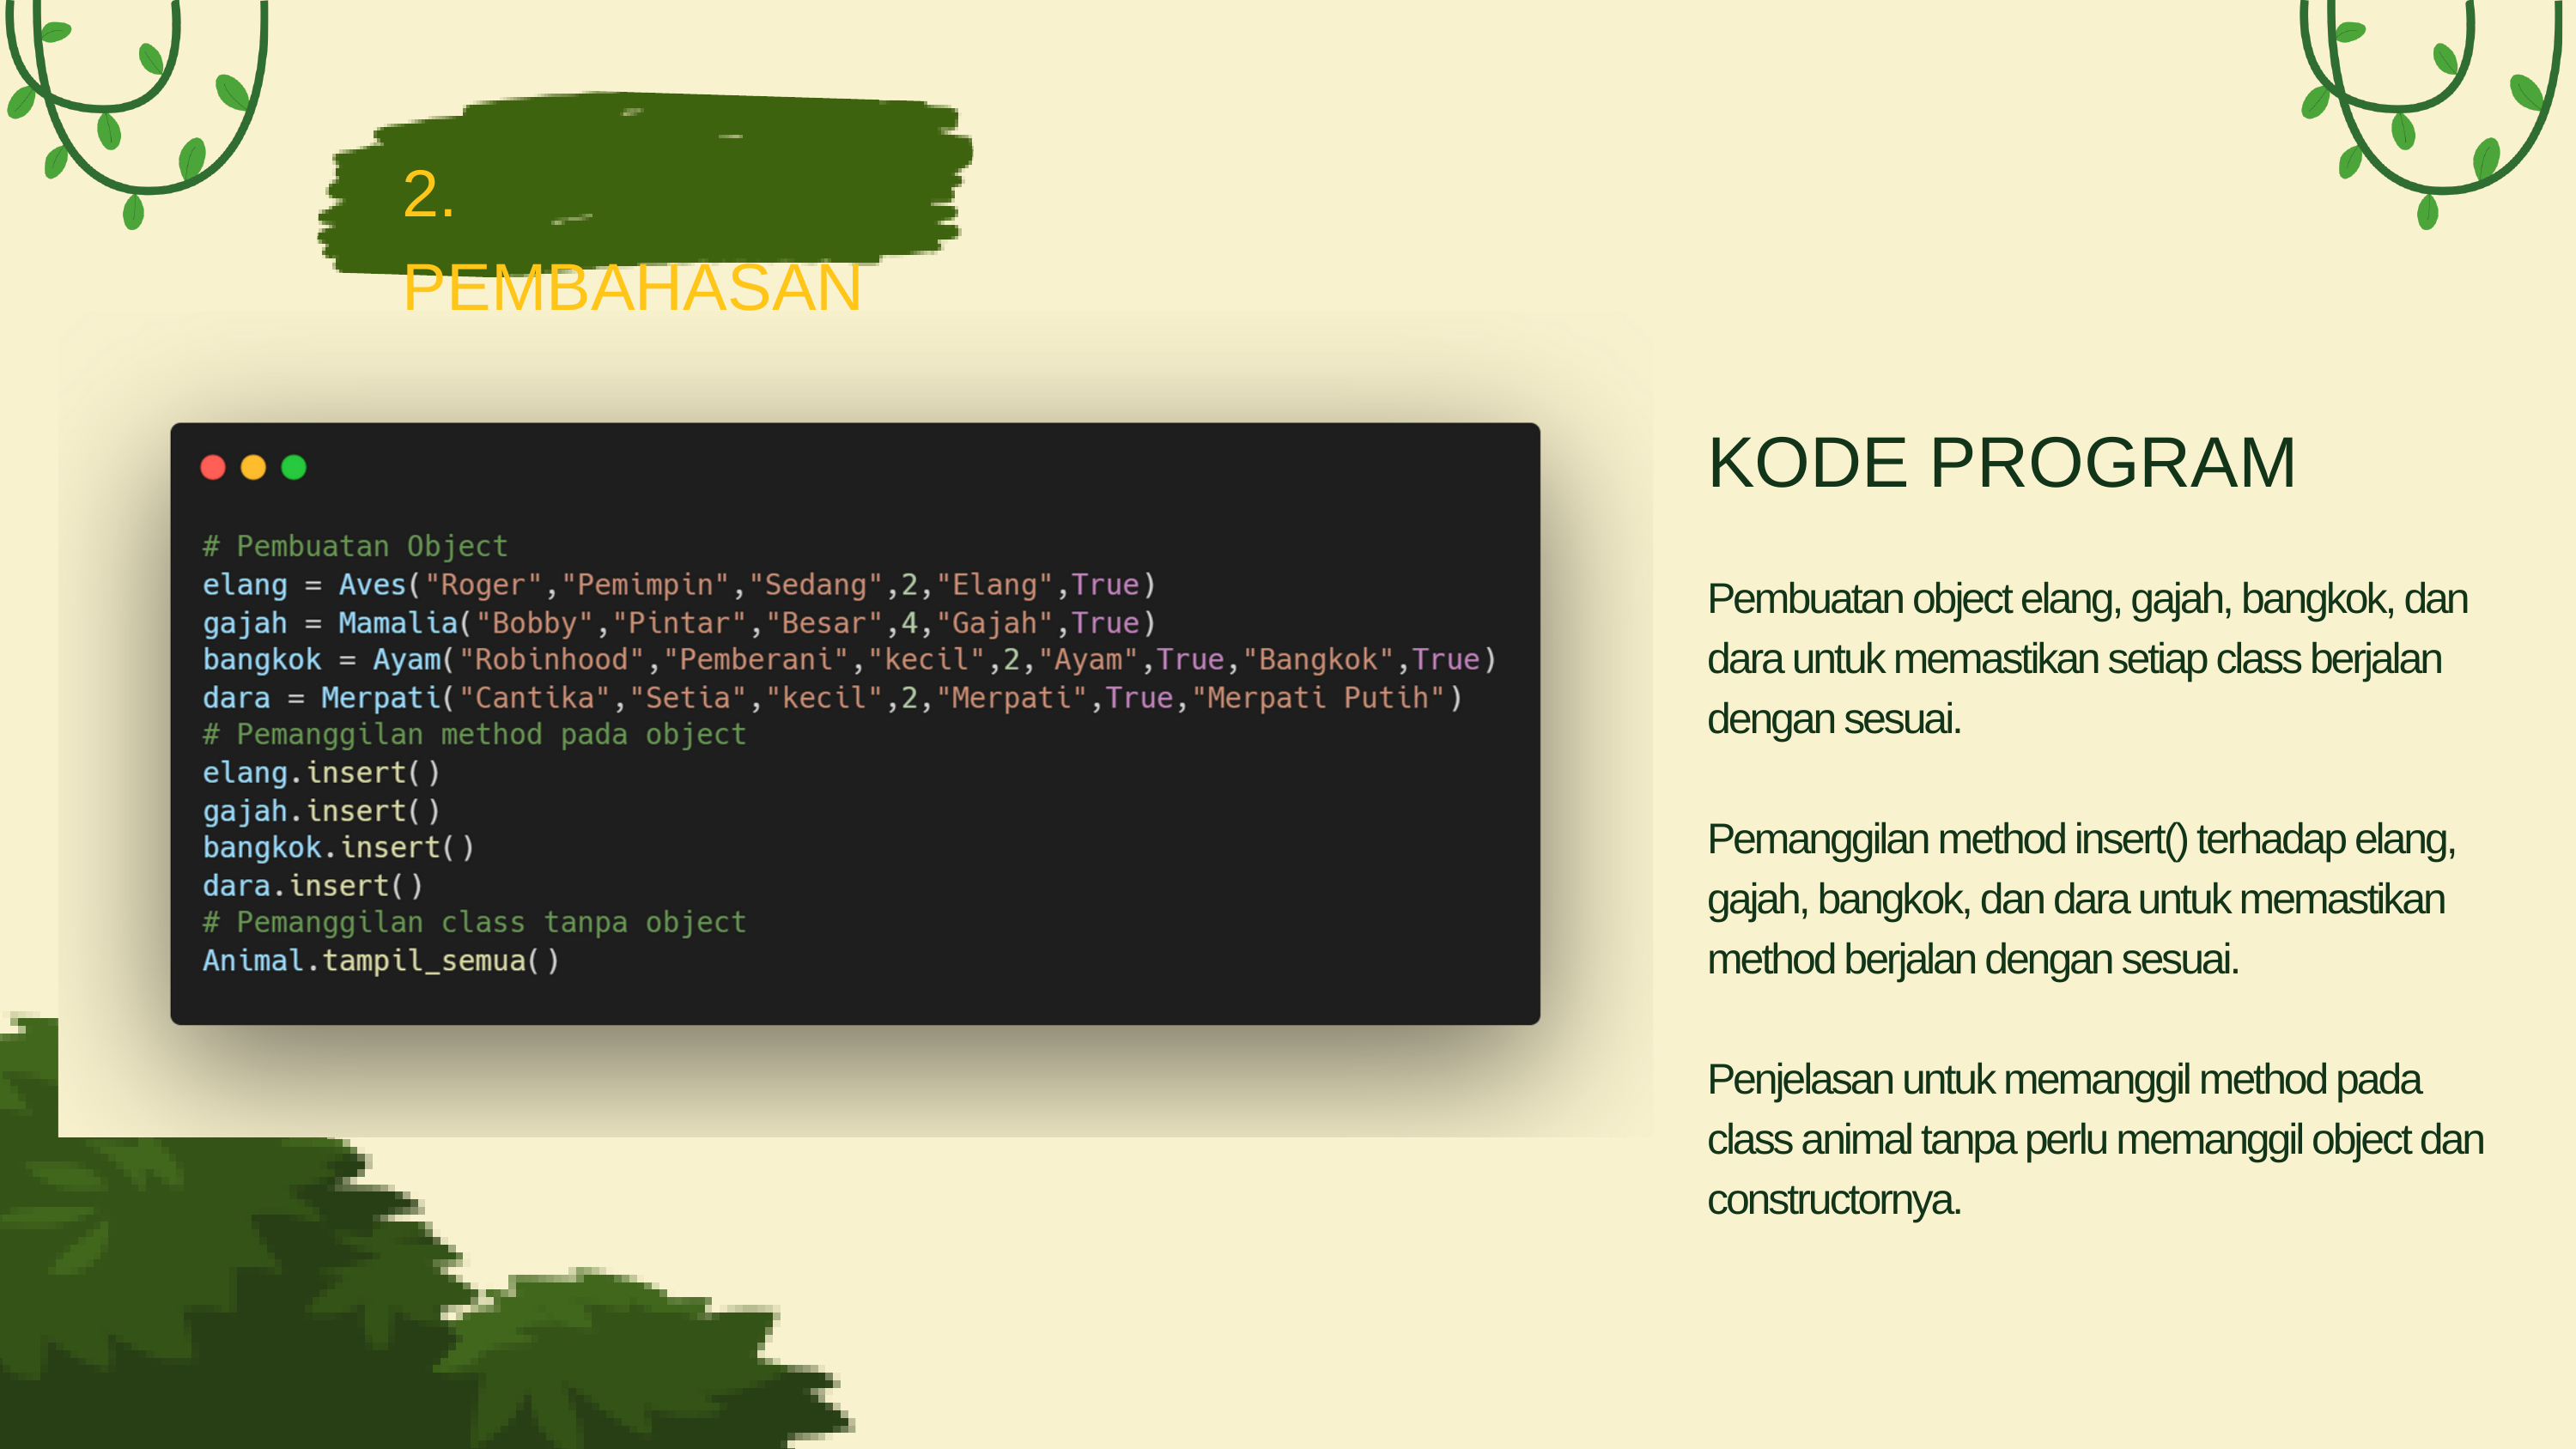

2. PEMBAHASAN

KODE PROGRAM
Pembuatan object elang, gajah, bangkok, dan dara untuk memastikan setiap class berjalan dengan sesuai.

Pemanggilan method insert() terhadap elang, gajah, bangkok, dan dara untuk memastikan method berjalan dengan sesuai.

Penjelasan untuk memanggil method pada class animal tanpa perlu memanggil object dan constructornya.